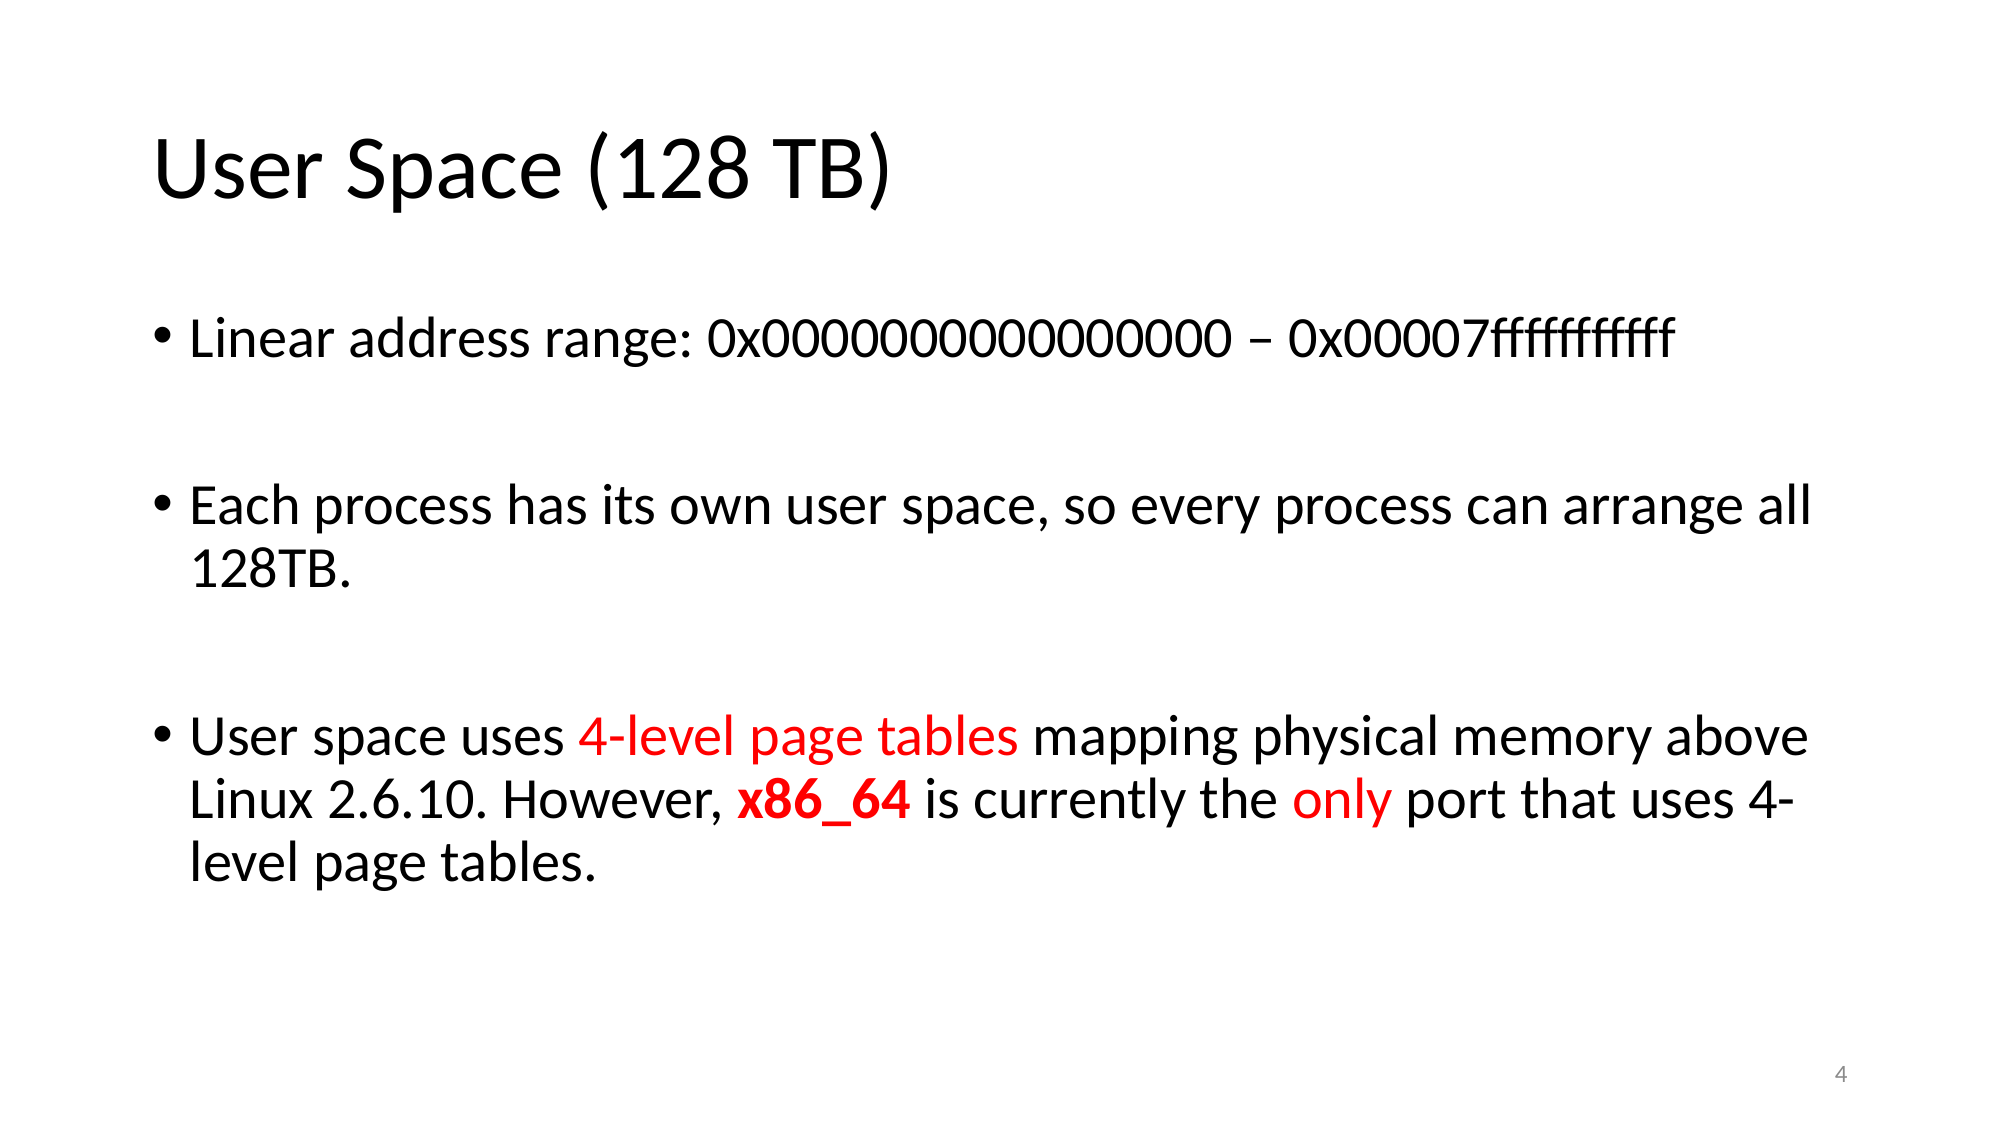

# User Space (128 TB)
Linear address range: 0x0000000000000000 – 0x00007fffffffffff

Each process has its own user space, so every process can arrange all 128TB.

User space uses 4-level page tables mapping physical memory above Linux 2.6.10. However, x86_64 is currently the only port that uses 4-level page tables.
4